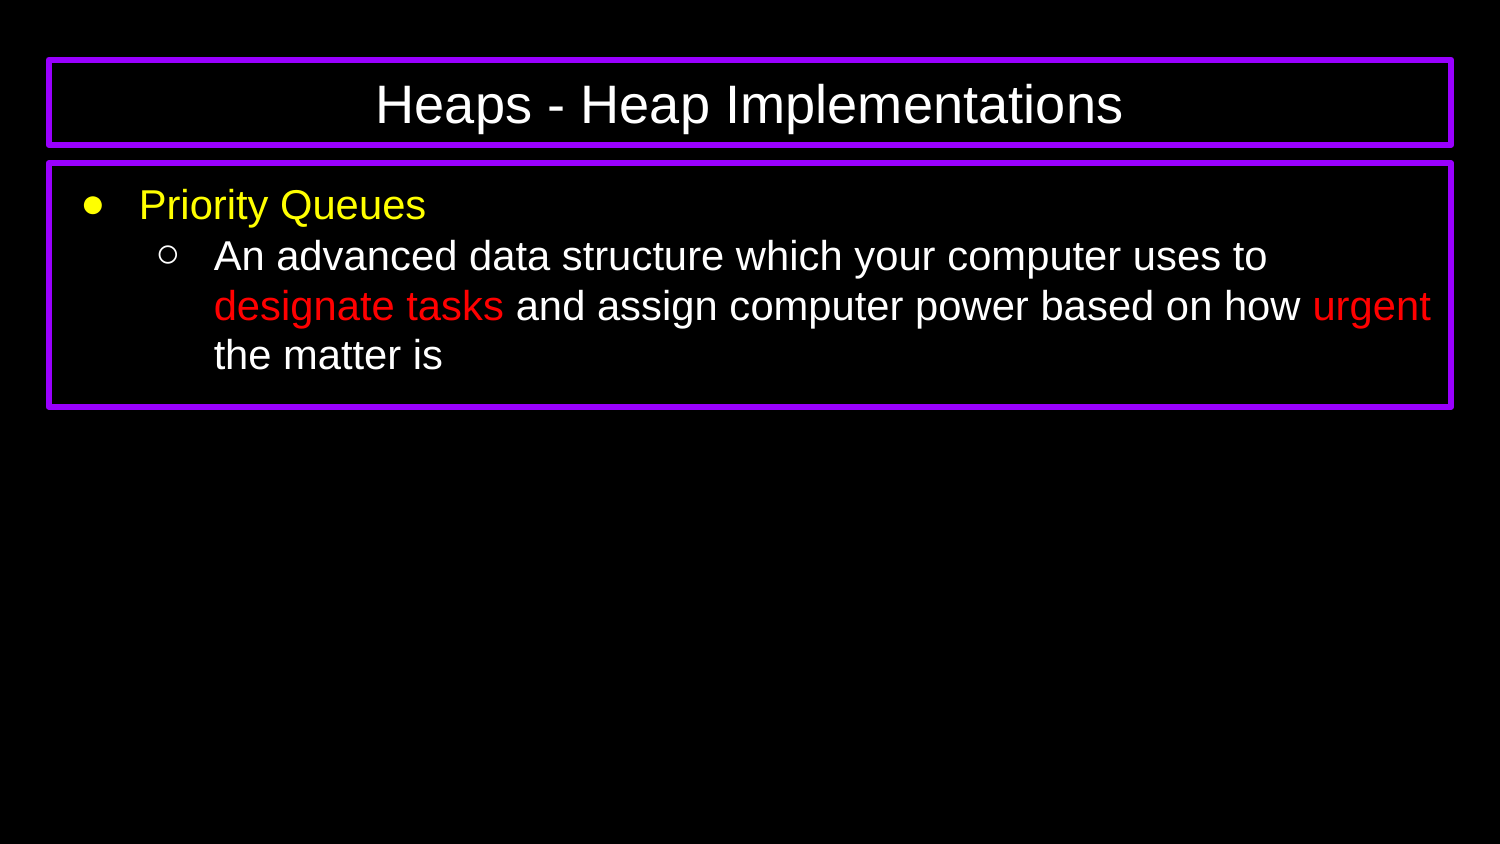

# Heaps - Heap Implementations
Priority Queues
An advanced data structure which your computer uses to designate tasks and assign computer power based on how urgent the matter is